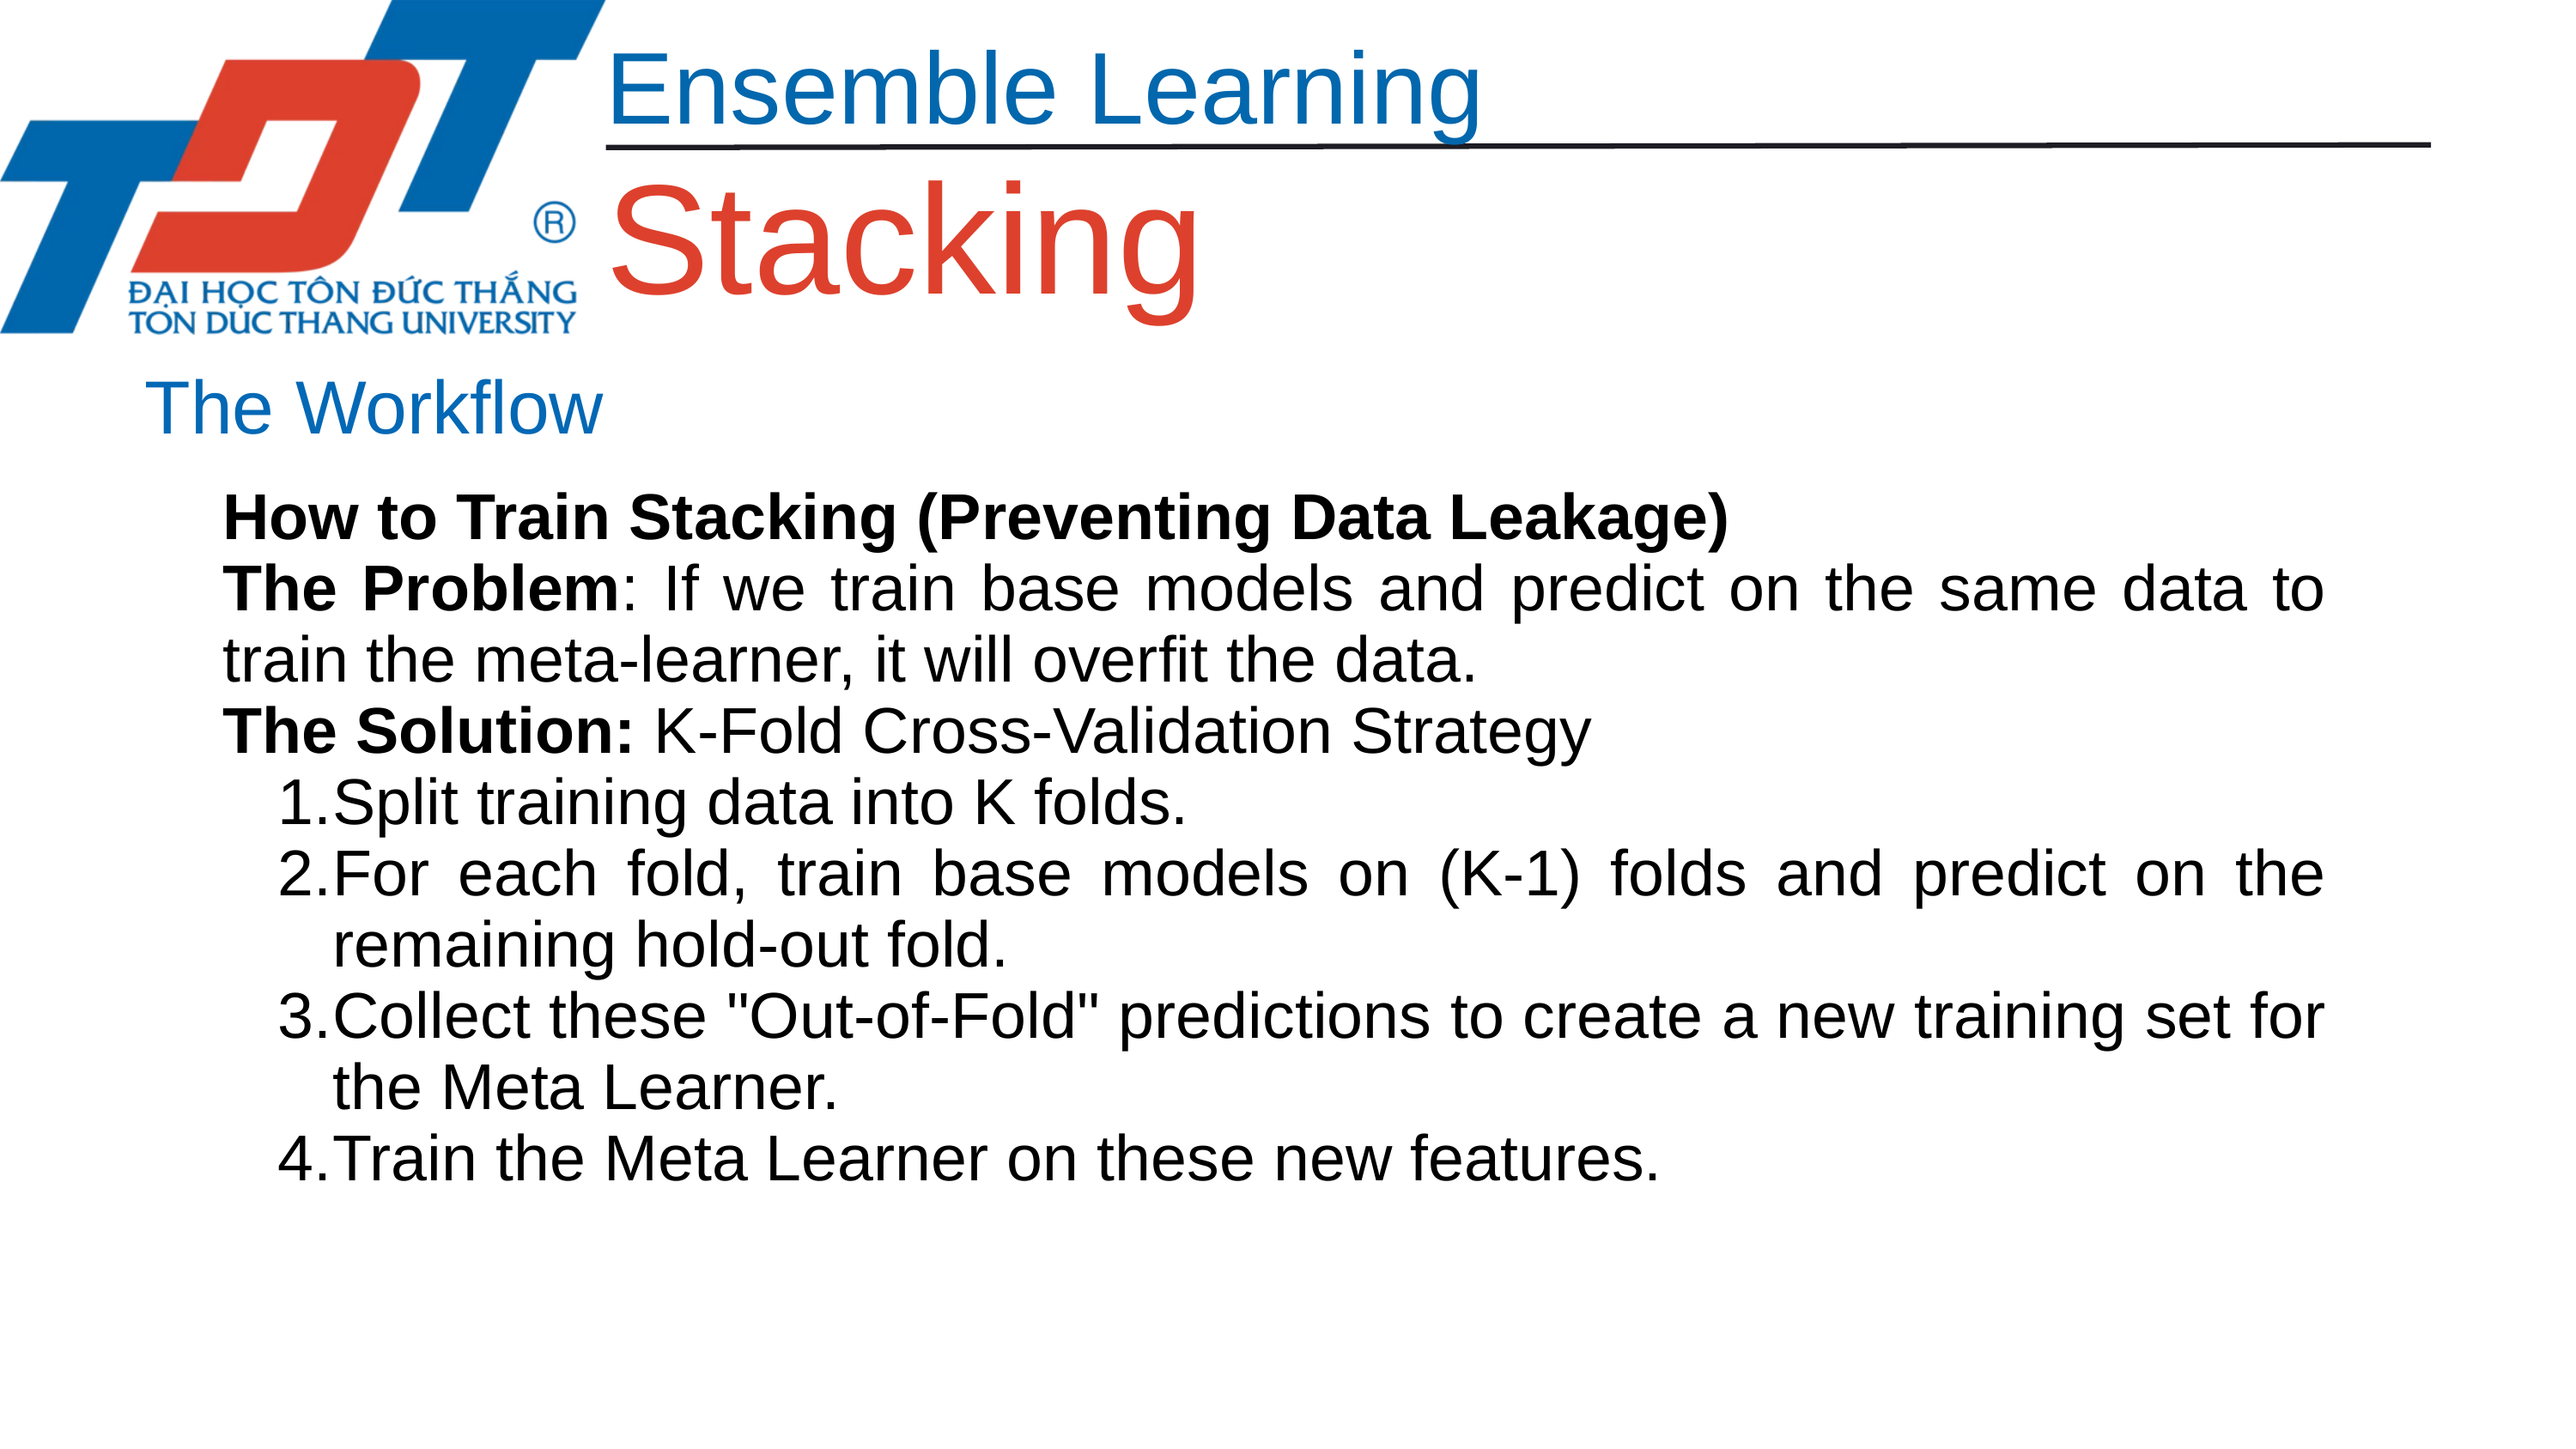

Ensemble Learning

Stacking
The Workflow
How to Train Stacking (Preventing Data Leakage)
The Problem: If we train base models and predict on the same data to train the meta-learner, it will overfit the data.
The Solution: K-Fold Cross-Validation Strategy
Split training data into K folds.
For each fold, train base models on (K-1) folds and predict on the remaining hold-out fold.
Collect these "Out-of-Fold" predictions to create a new training set for the Meta Learner.
Train the Meta Learner on these new features.